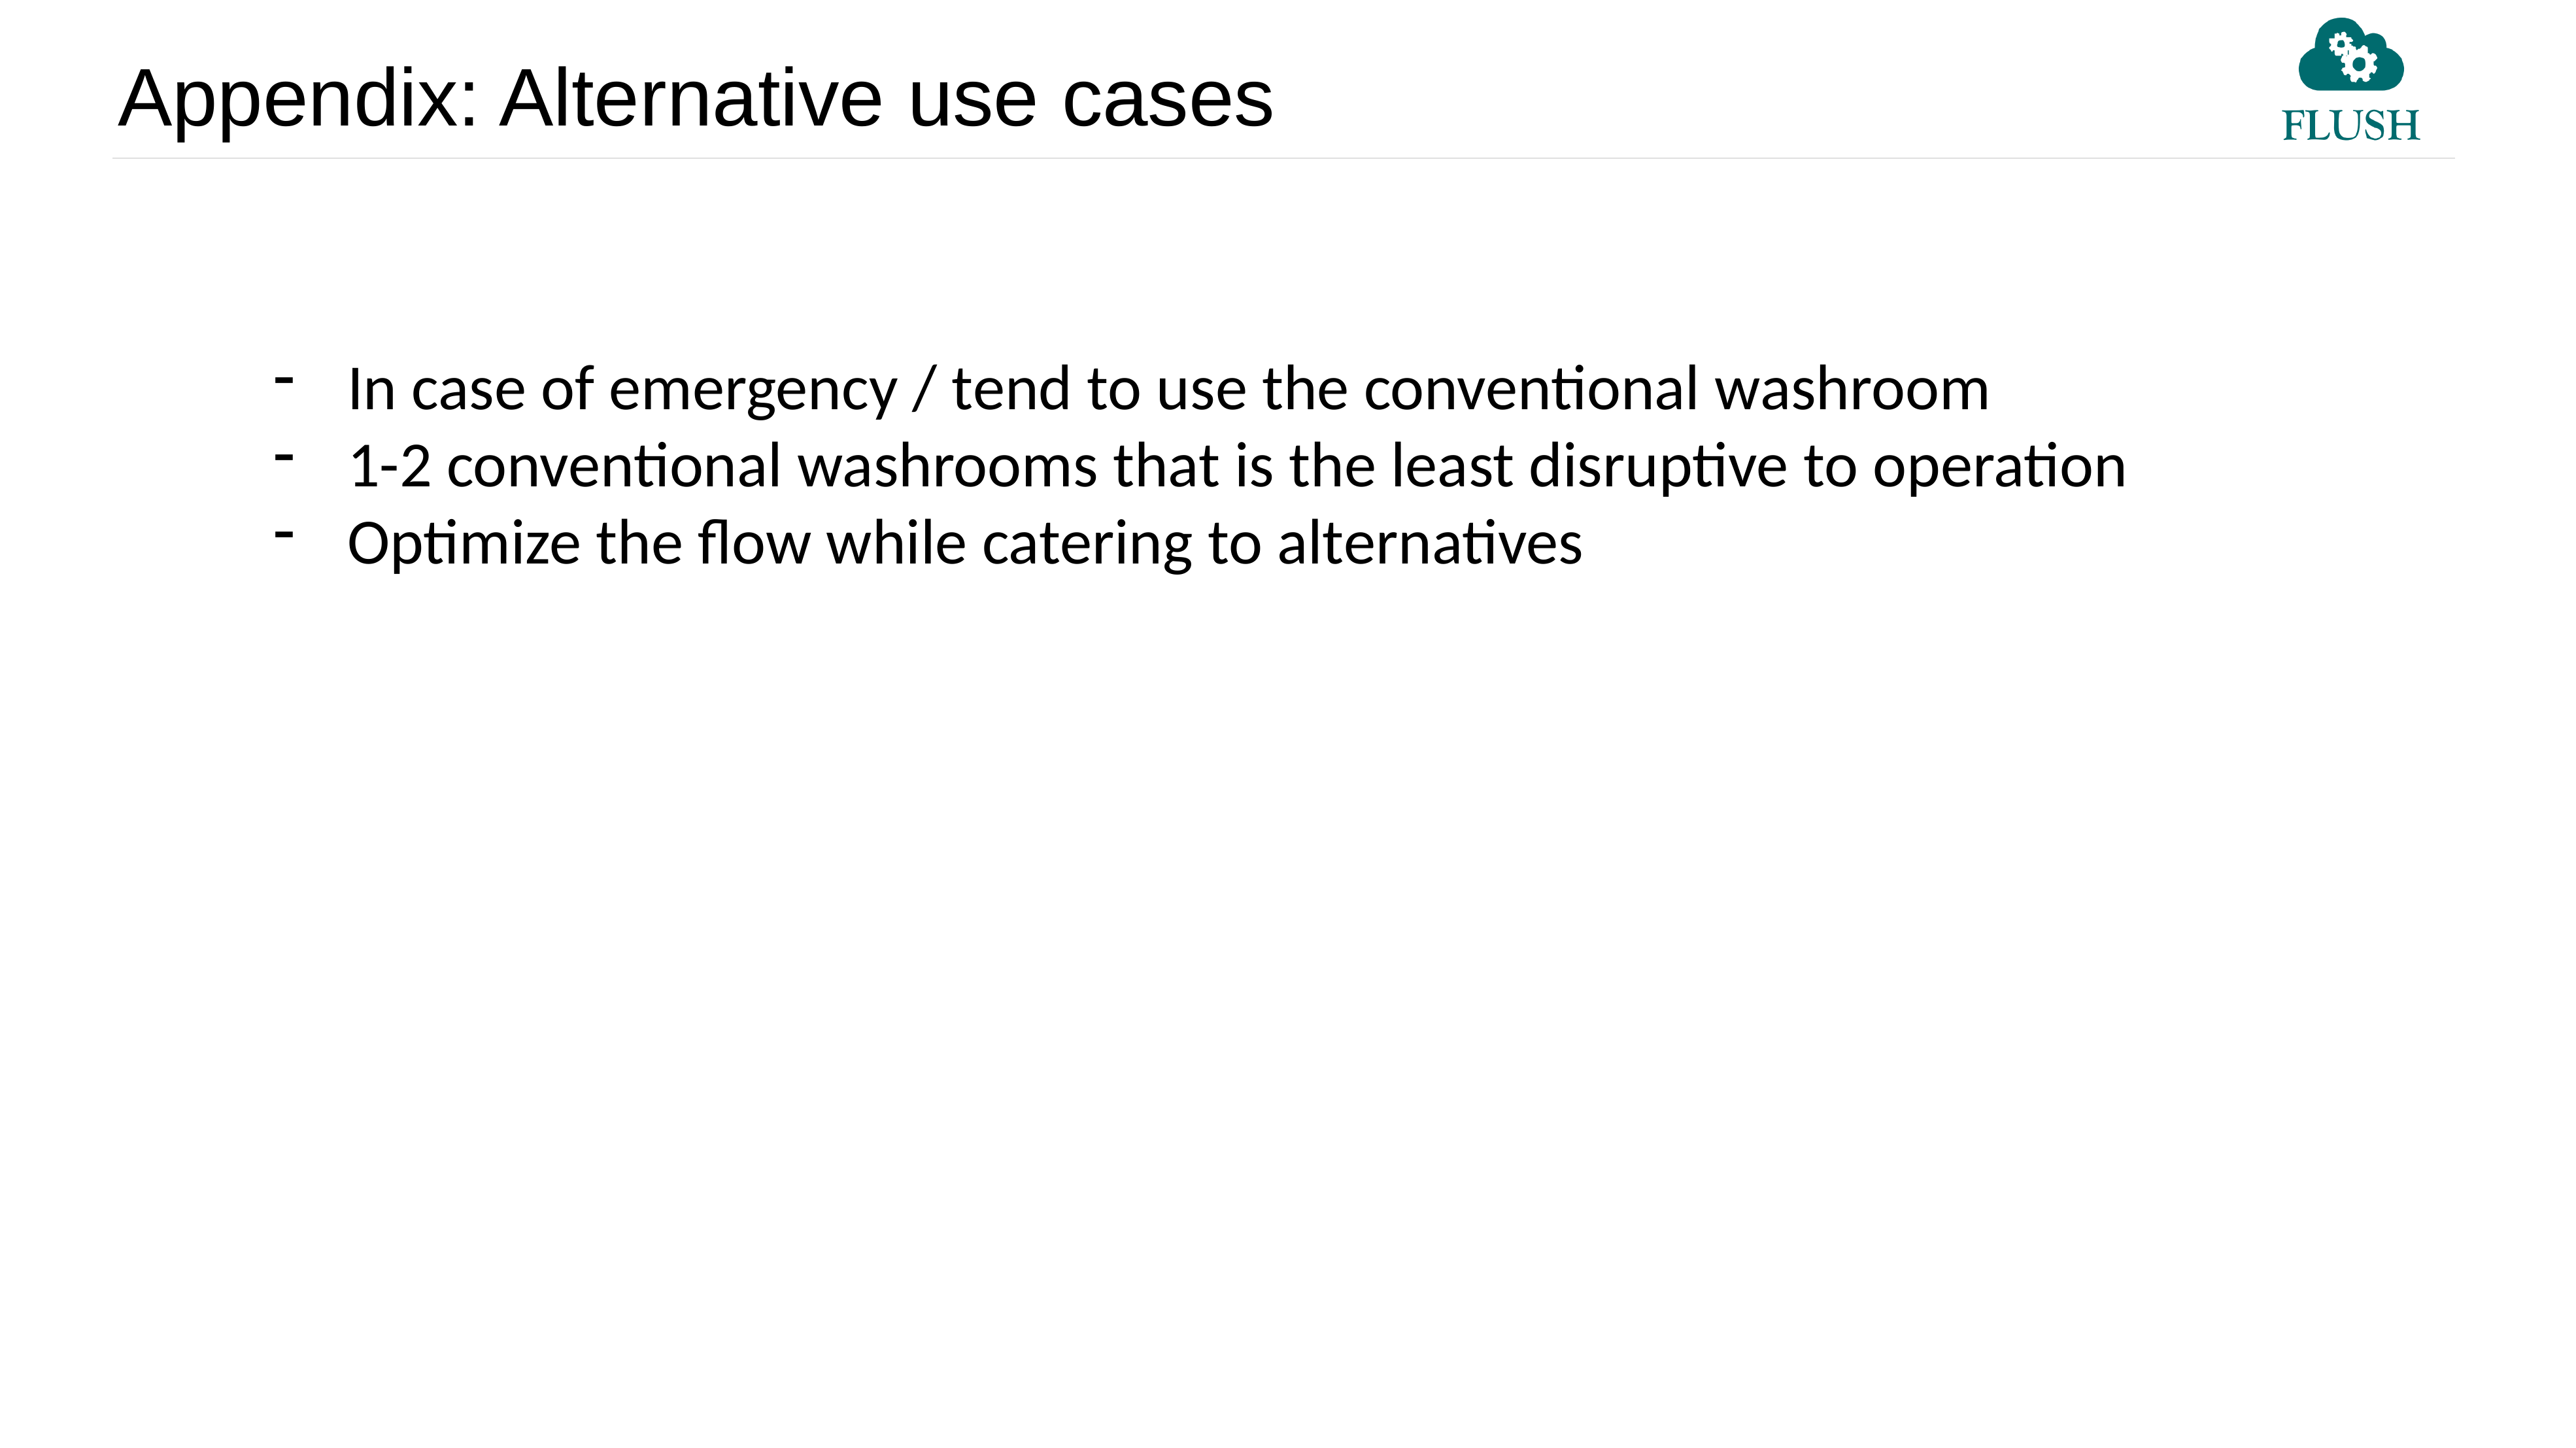

# Competitive Advantage
Appendix: Alternative use cases
In case of emergency / tend to use the conventional washroom
1-2 conventional washrooms that is the least disruptive to operation
Optimize the flow while catering to alternatives